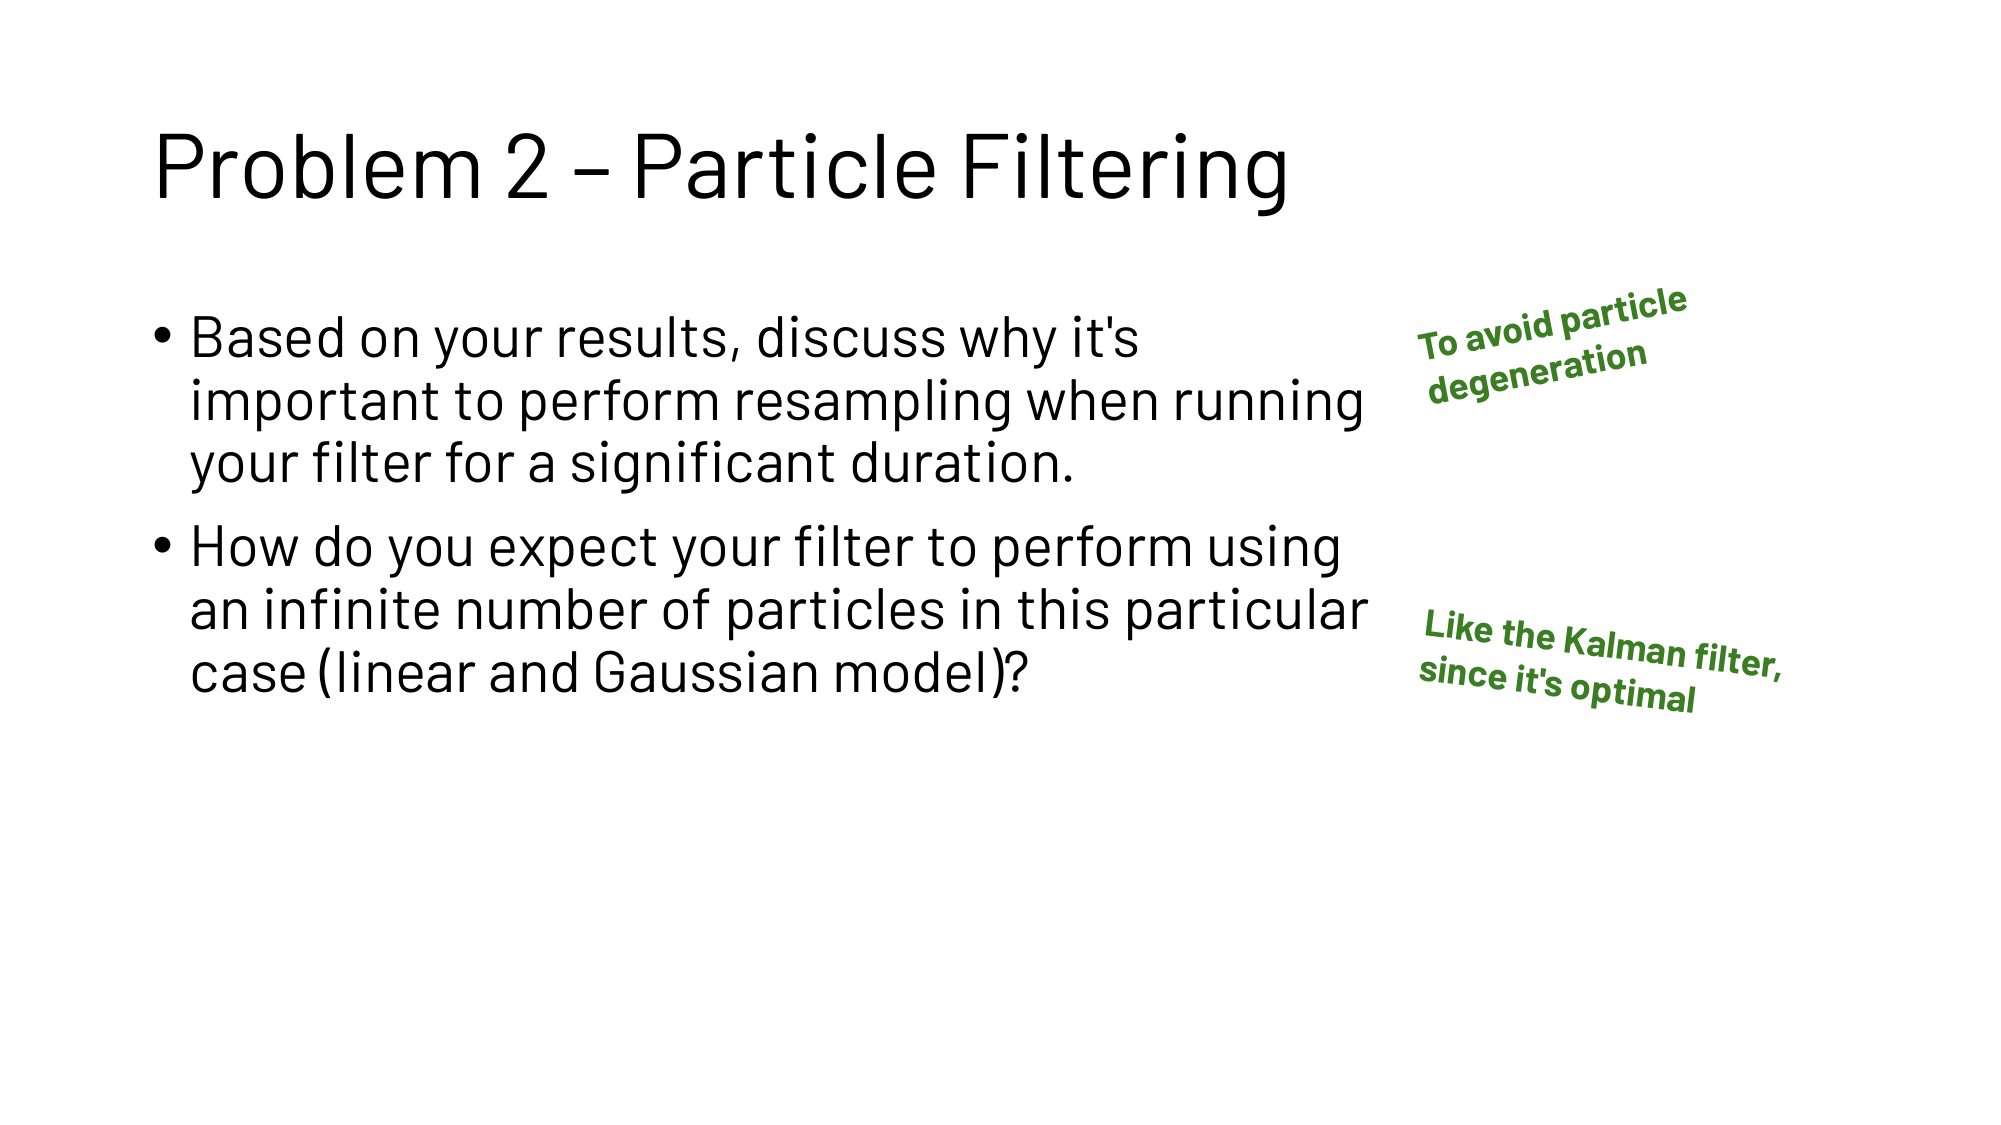

# Problem 2 – Particle Filtering
To avoid particle degeneration
Based on your results, discuss why it's important to perform resampling when running your filter for a significant duration.
How do you expect your filter to perform using an infinite number of particles in this particular case (linear and Gaussian model)?
Like the Kalman filter, since it's optimal